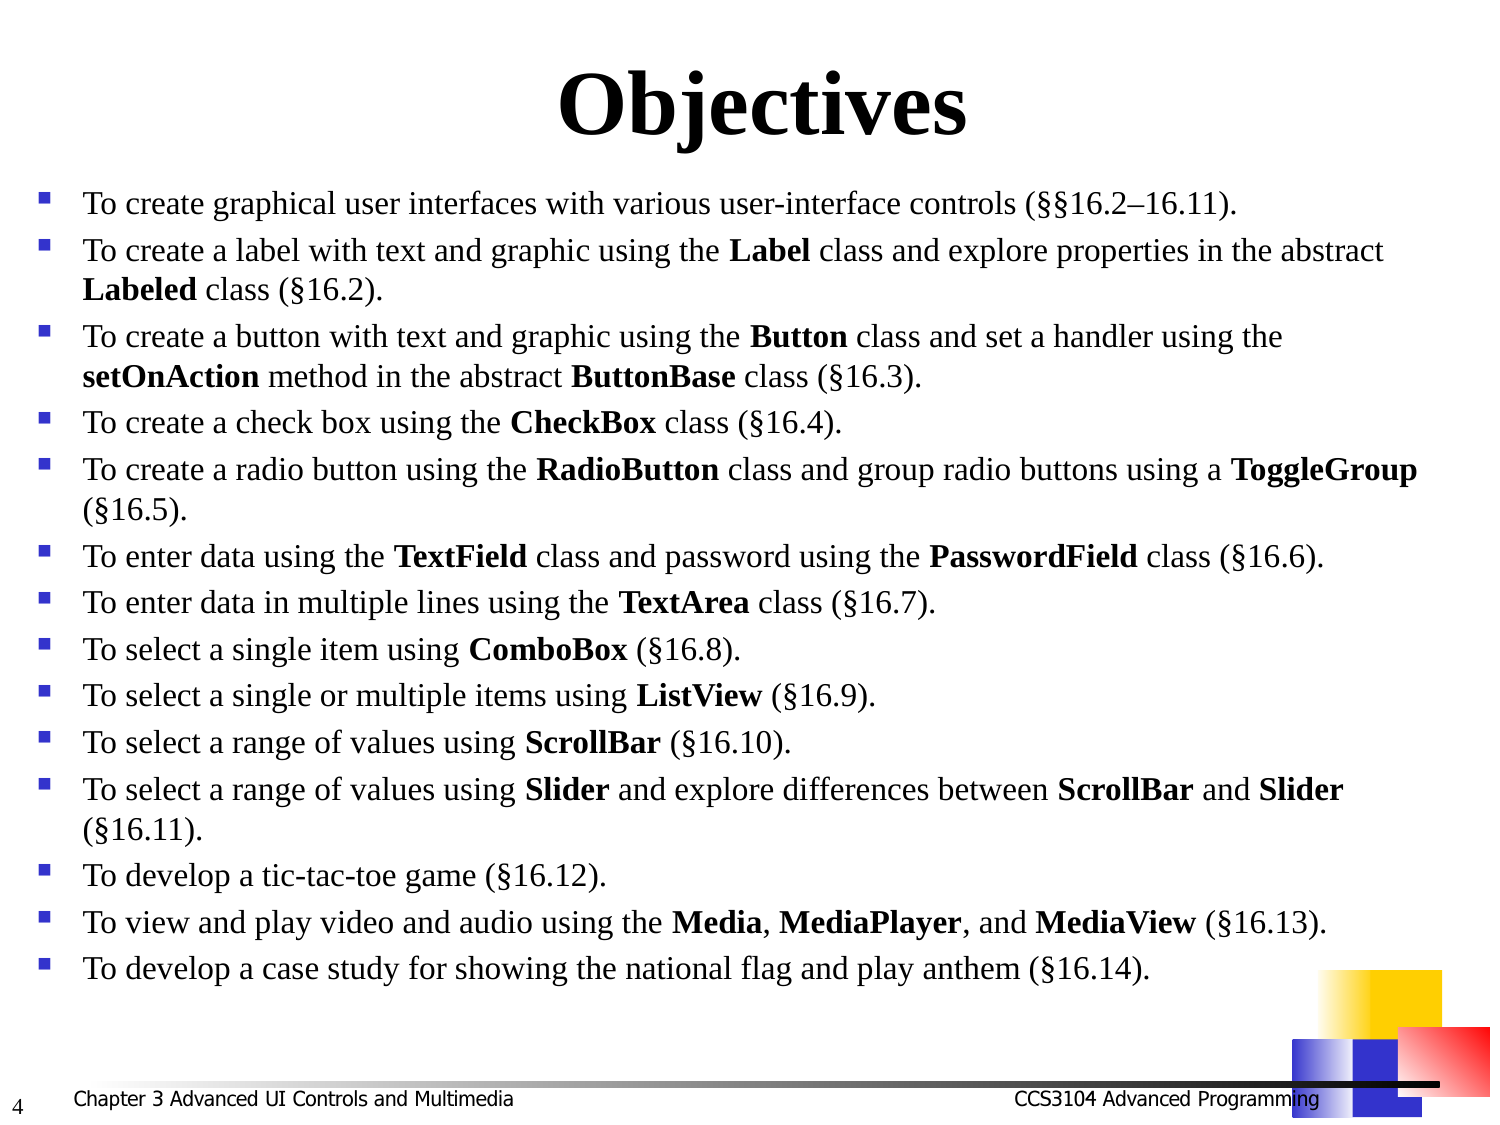

# Objectives
To create graphical user interfaces with various user-interface controls (§§16.2–16.11).
To create a label with text and graphic using the Label class and explore properties in the abstract Labeled class (§16.2).
To create a button with text and graphic using the Button class and set a handler using the setOnAction method in the abstract ButtonBase class (§16.3).
To create a check box using the CheckBox class (§16.4).
To create a radio button using the RadioButton class and group radio buttons using a ToggleGroup (§16.5).
To enter data using the TextField class and password using the PasswordField class (§16.6).
To enter data in multiple lines using the TextArea class (§16.7).
To select a single item using ComboBox (§16.8).
To select a single or multiple items using ListView (§16.9).
To select a range of values using ScrollBar (§16.10).
To select a range of values using Slider and explore differences between ScrollBar and Slider (§16.11).
To develop a tic-tac-toe game (§16.12).
To view and play video and audio using the Media, MediaPlayer, and MediaView (§16.13).
To develop a case study for showing the national flag and play anthem (§16.14).